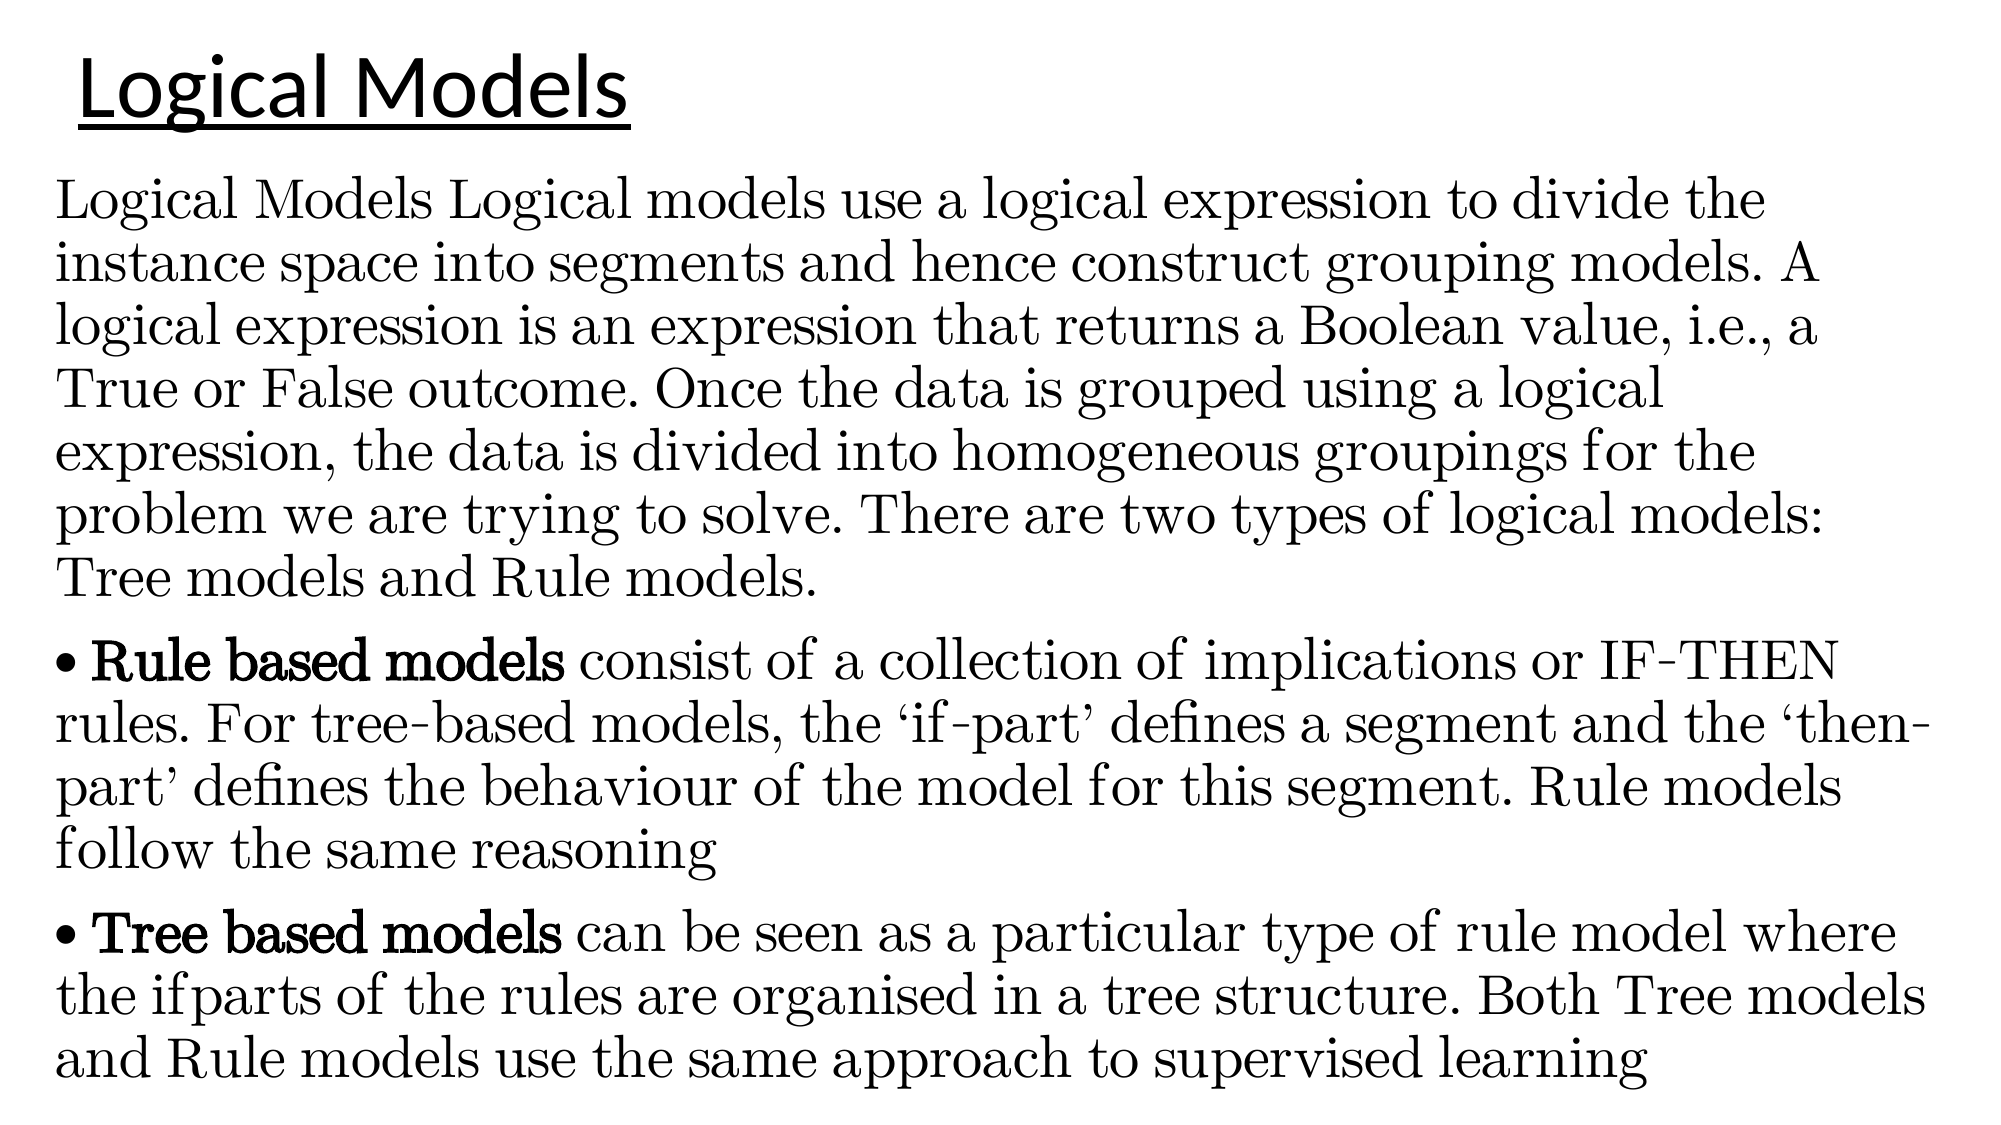

# Logical Models
Logical Models Logical models use a logical expression to divide the instance space into segments and hence construct grouping models. A logical expression is an expression that returns a Boolean value, i.e., a True or False outcome. Once the data is grouped using a logical expression, the data is divided into homogeneous groupings for the problem we are trying to solve. There are two types of logical models: Tree models and Rule models.
• Rule based models consist of a collection of implications or IF-THEN rules. For tree-based models, the ‘if-part’ defines a segment and the ‘then-part’ defines the behaviour of the model for this segment. Rule models follow the same reasoning
• Tree based models can be seen as a particular type of rule model where the ifparts of the rules are organised in a tree structure. Both Tree models and Rule models use the same approach to supervised learning